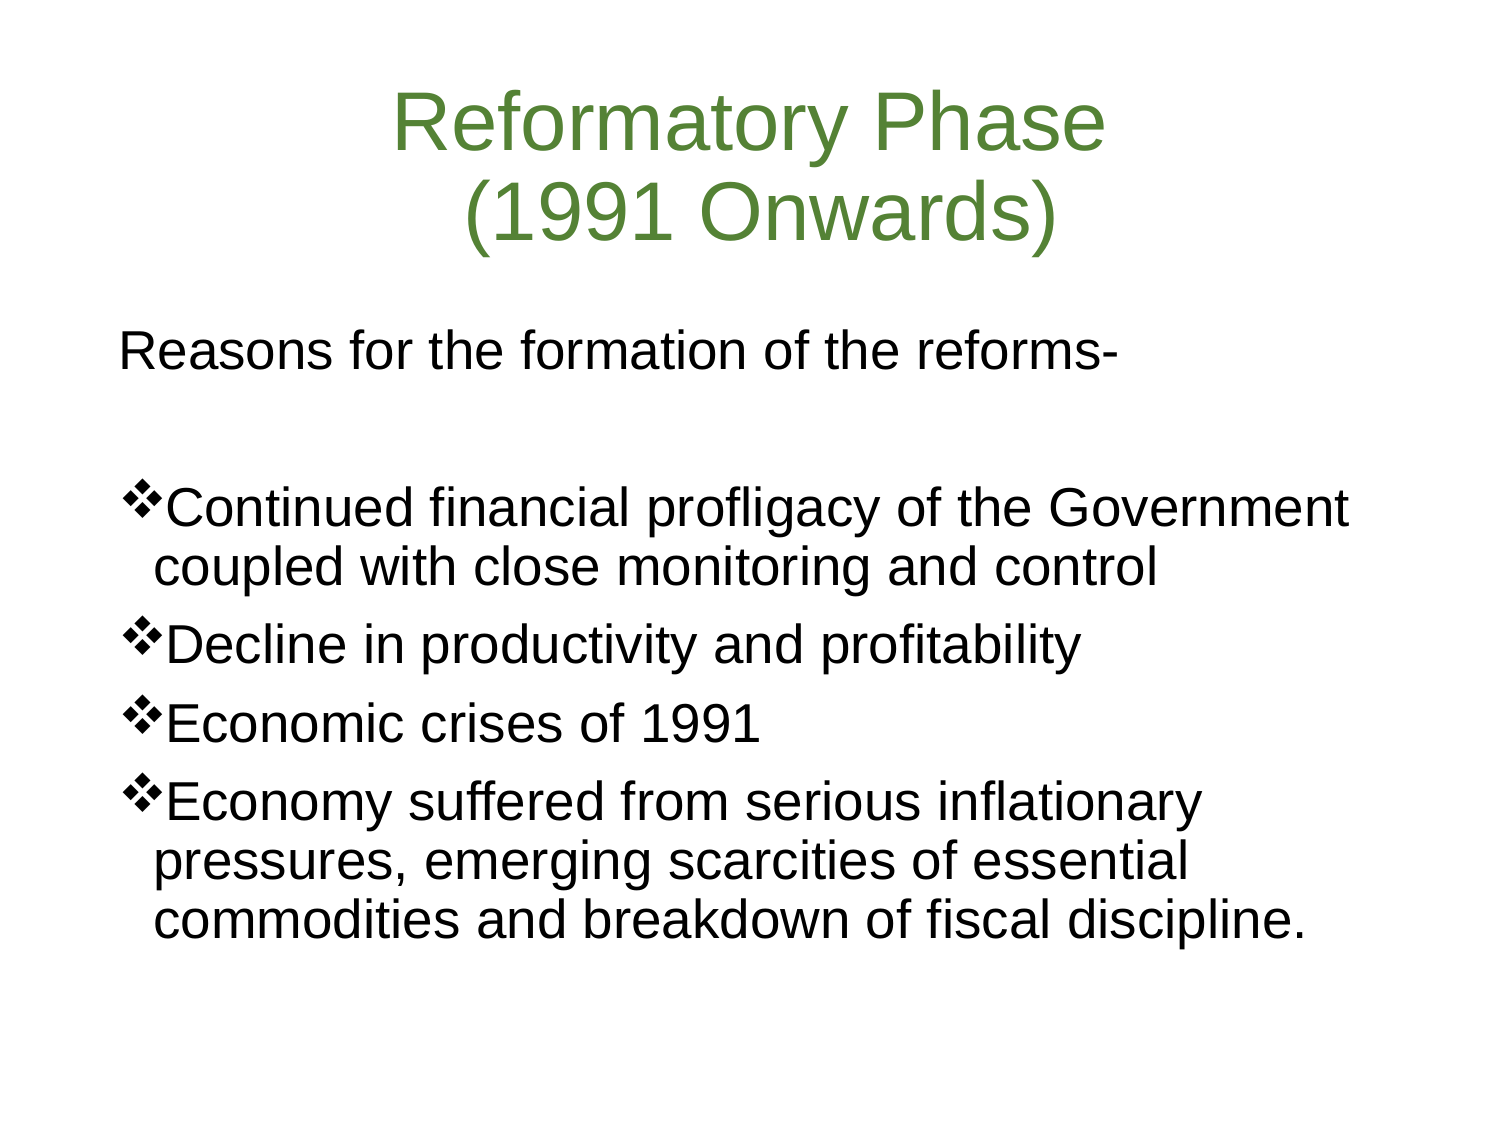

# Reformatory Phase (1991 Onwards)
Reasons for the formation of the reforms-

Continued financial profligacy of the Government coupled with close monitoring and control
Decline in productivity and profitability
Economic crises of 1991
Economy suffered from serious inflationary pressures, emerging scarcities of essential commodities and breakdown of fiscal discipline.